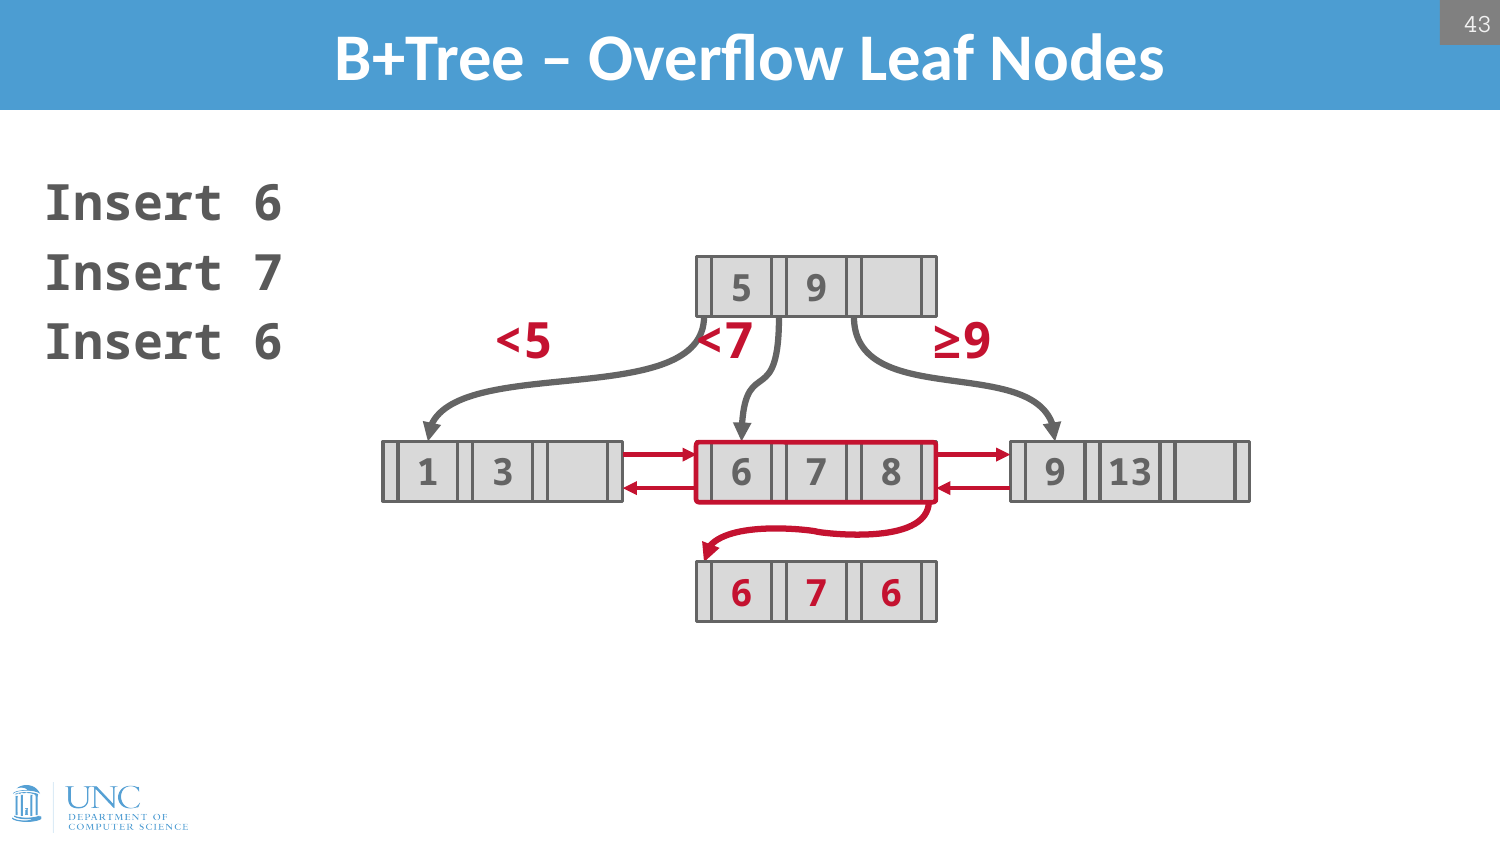

43
# B+Tree – Overflow Leaf Nodes
Insert 6
Insert 7

5

9

<5
<7
≥9
Insert 6

1

3

6

7

8

9

13

6

7
6